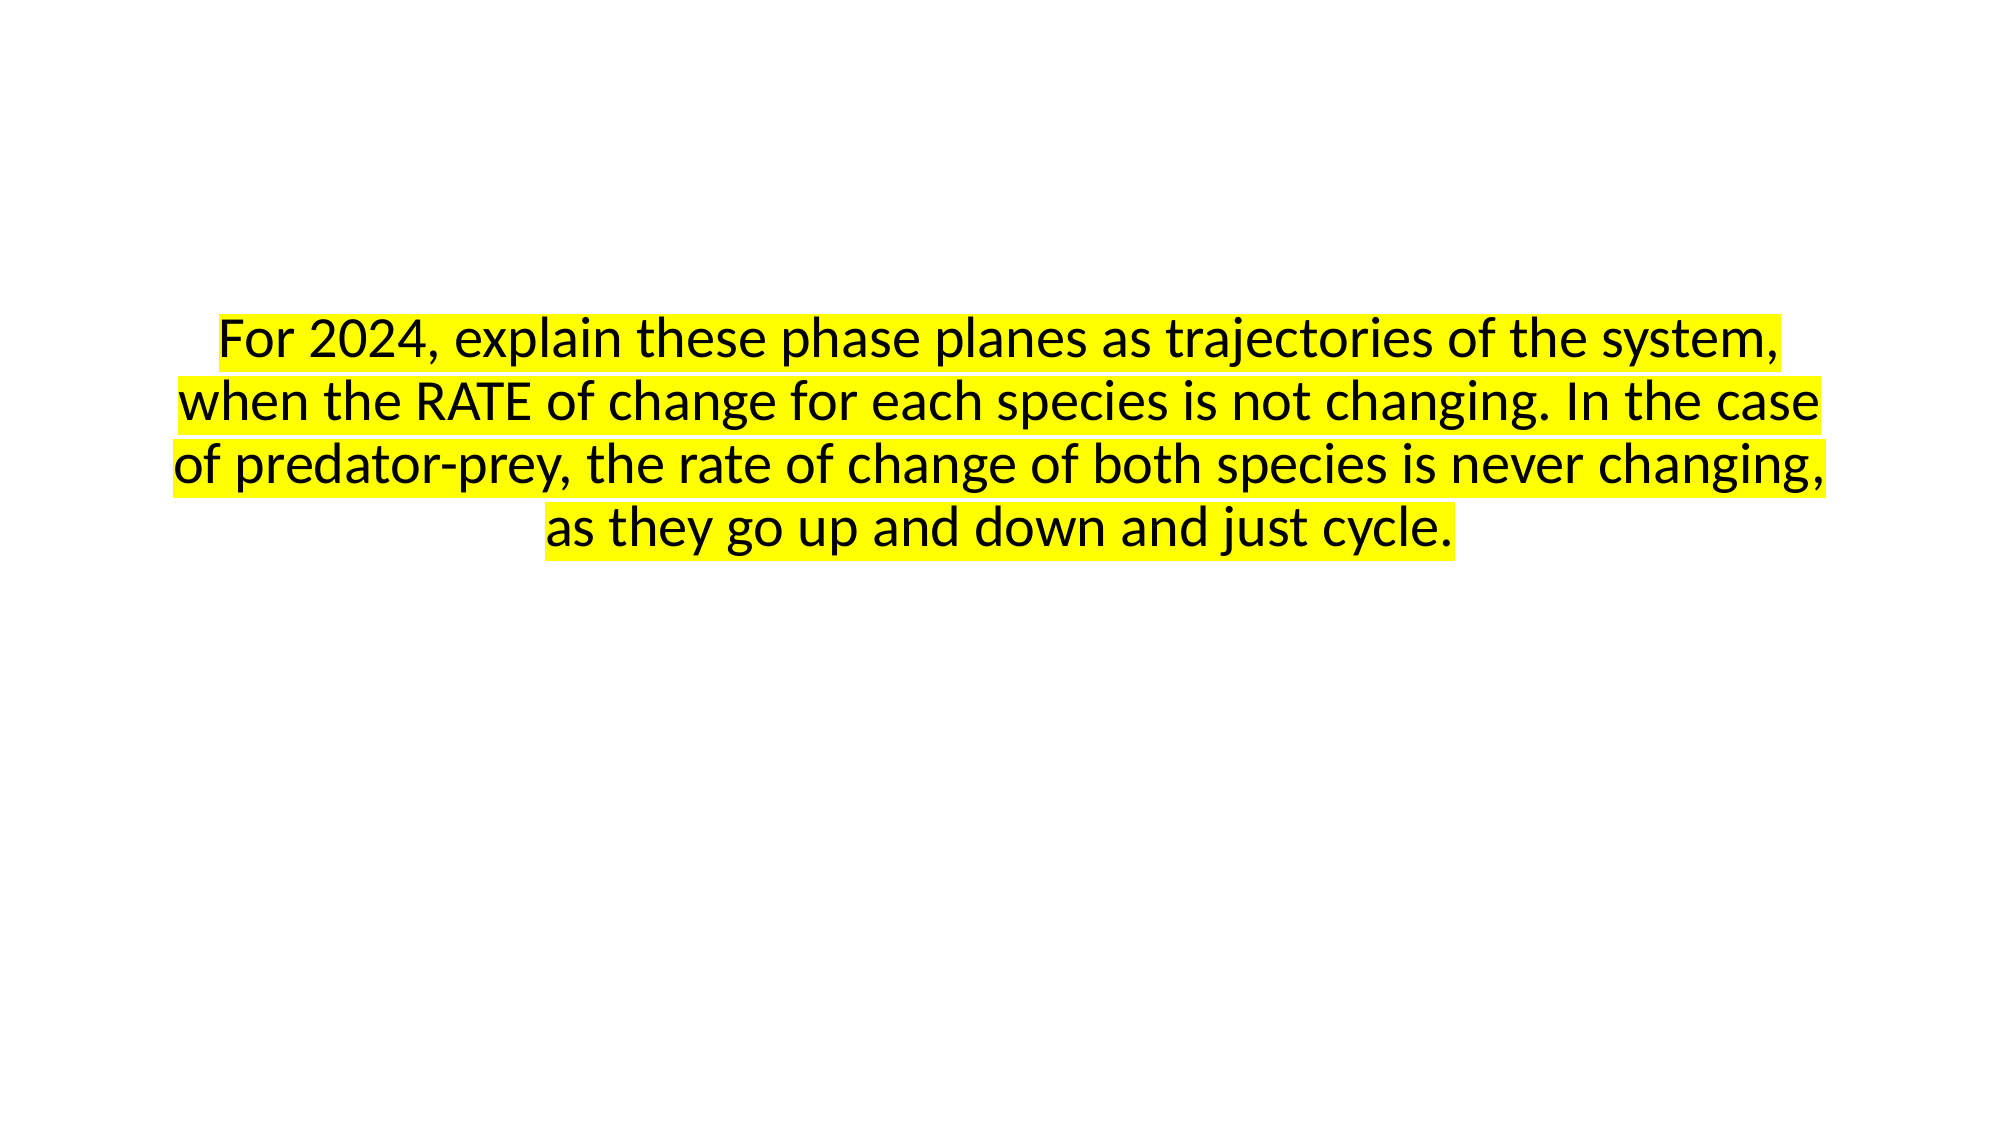

#
For 2024, explain these phase planes as trajectories of the system, when the RATE of change for each species is not changing. In the case of predator-prey, the rate of change of both species is never changing, as they go up and down and just cycle.